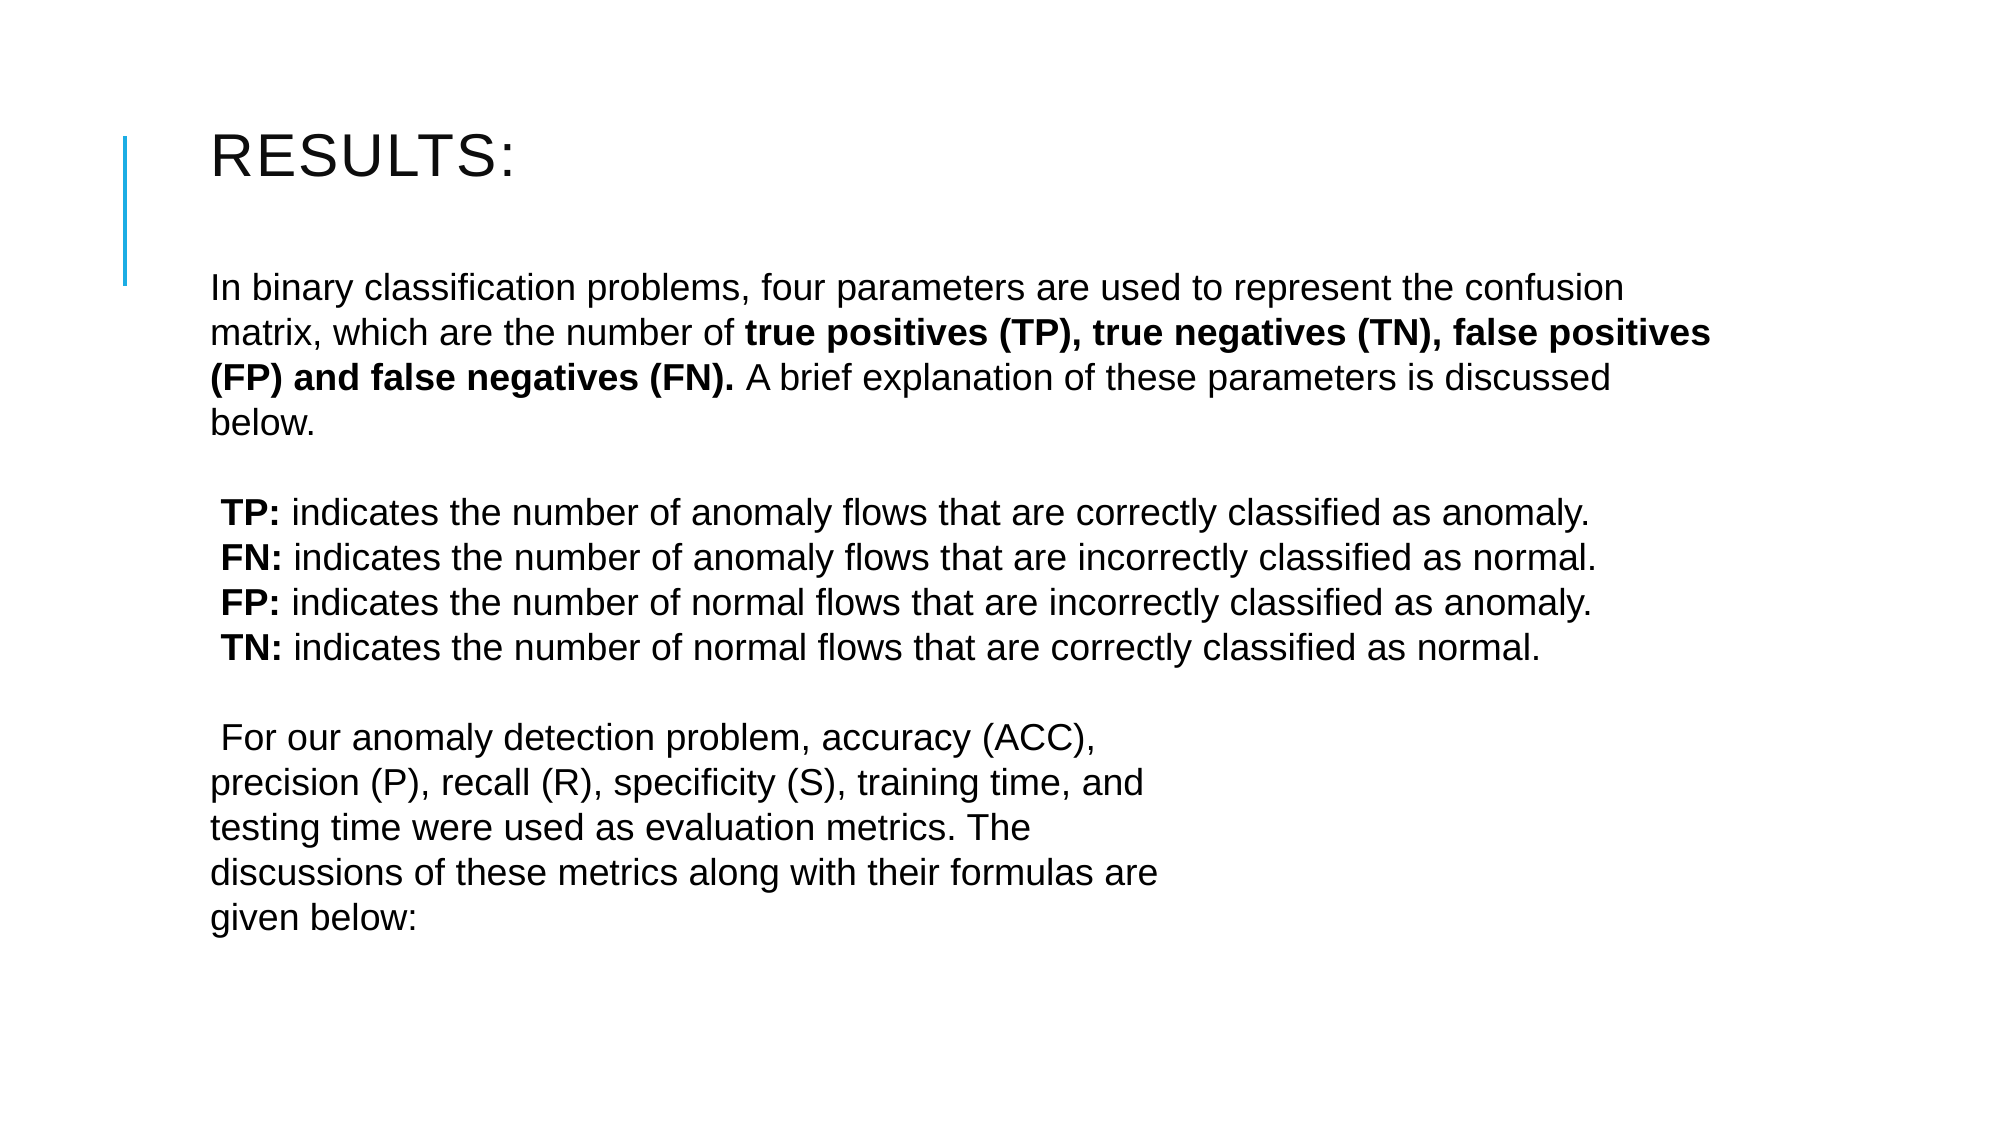

# RESULTS:
In binary classification problems, four parameters are used to represent the confusion matrix, which are the number of true positives (TP), true negatives (TN), false positives (FP) and false negatives (FN). A brief explanation of these parameters is discussed below.

 TP: indicates the number of anomaly flows that are correctly classified as anomaly.
 FN: indicates the number of anomaly flows that are incorrectly classified as normal.
 FP: indicates the number of normal flows that are incorrectly classified as anomaly.
 TN: indicates the number of normal flows that are correctly classified as normal.

 For our anomaly detection problem, accuracy (ACC),
precision (P), recall (R), specificity (S), training time, and
testing time were used as evaluation metrics. The
discussions of these metrics along with their formulas are
given below: